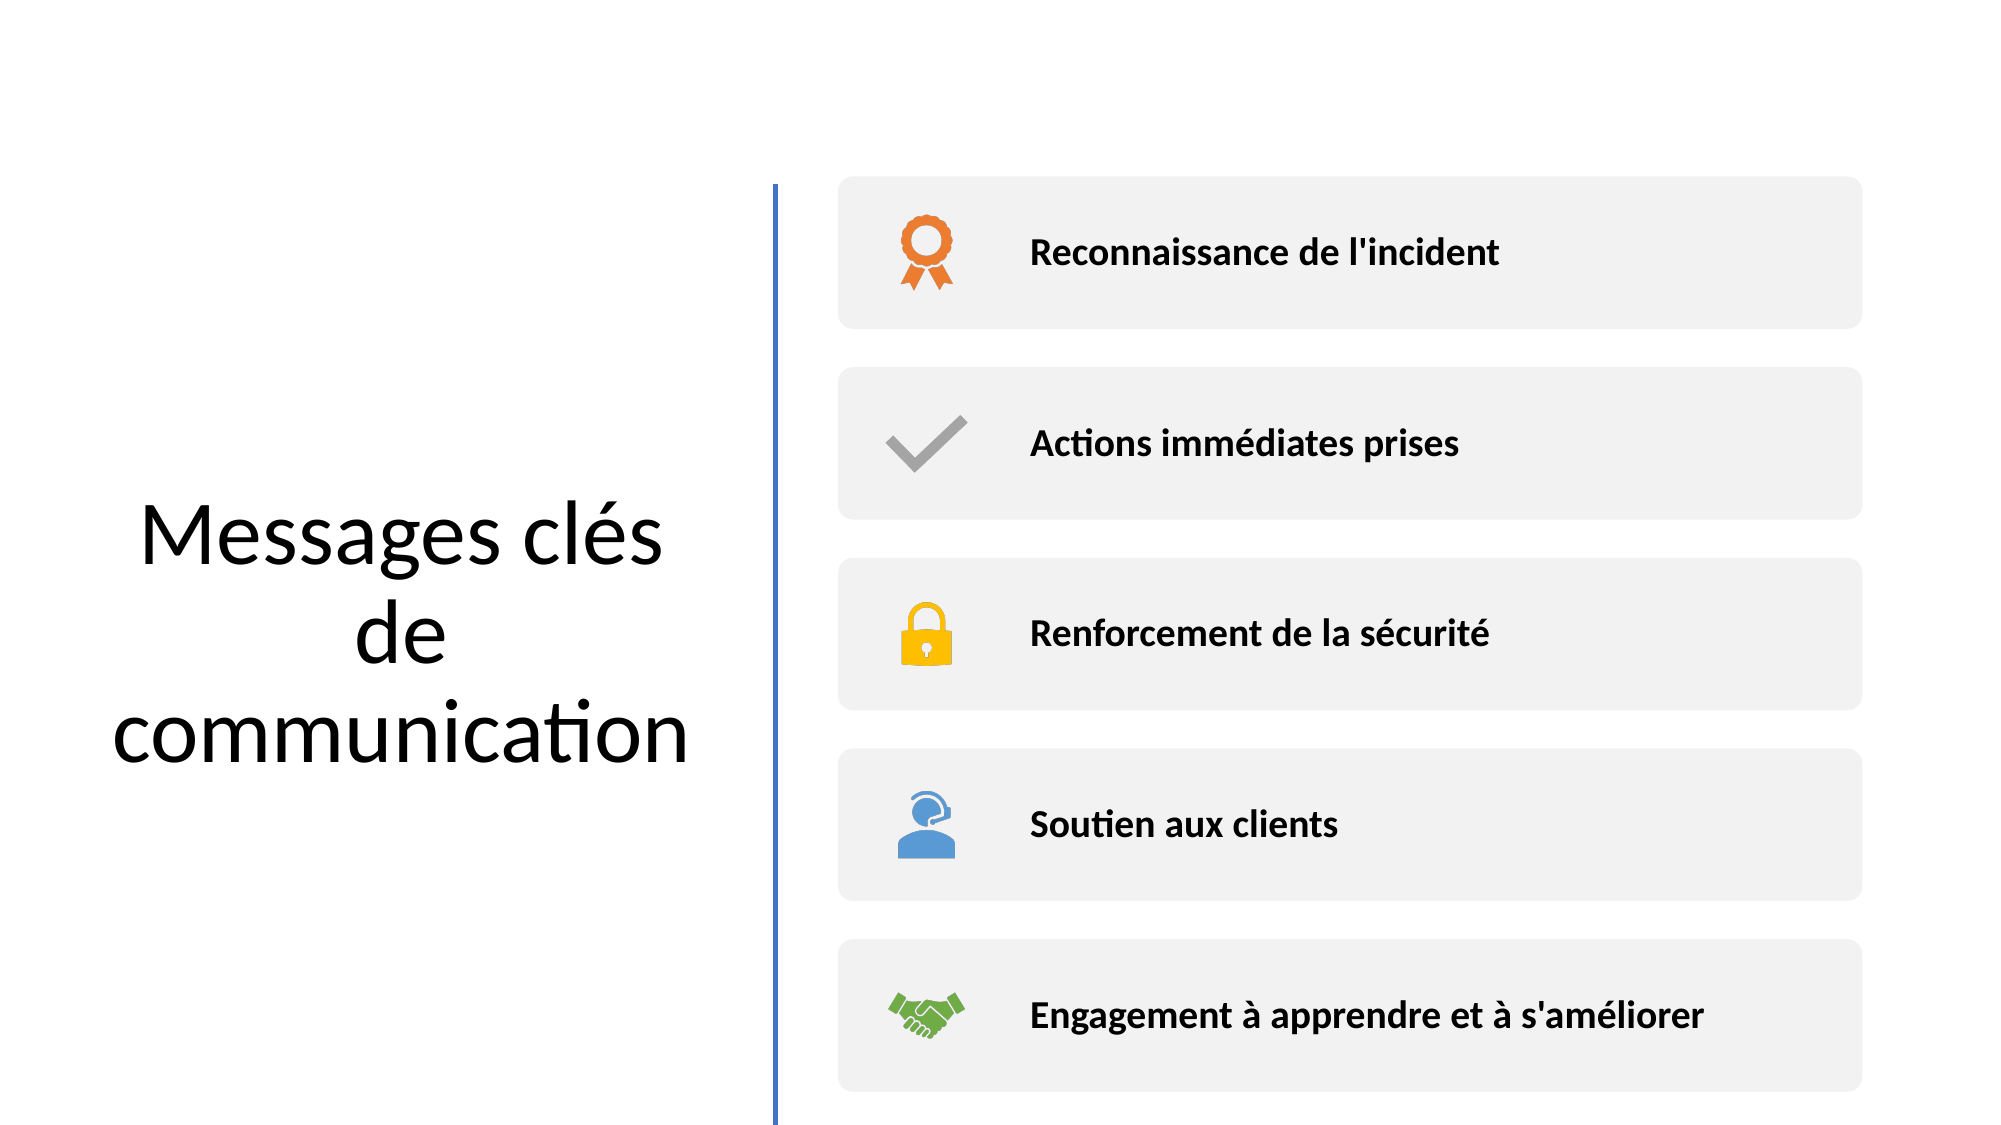

# Messages clés de communication
Reconnaissance de l'incident
Actions immédiates prises
Renforcement de la sécurité
Soutien aux clients
Engagement à apprendre et à s'améliorer